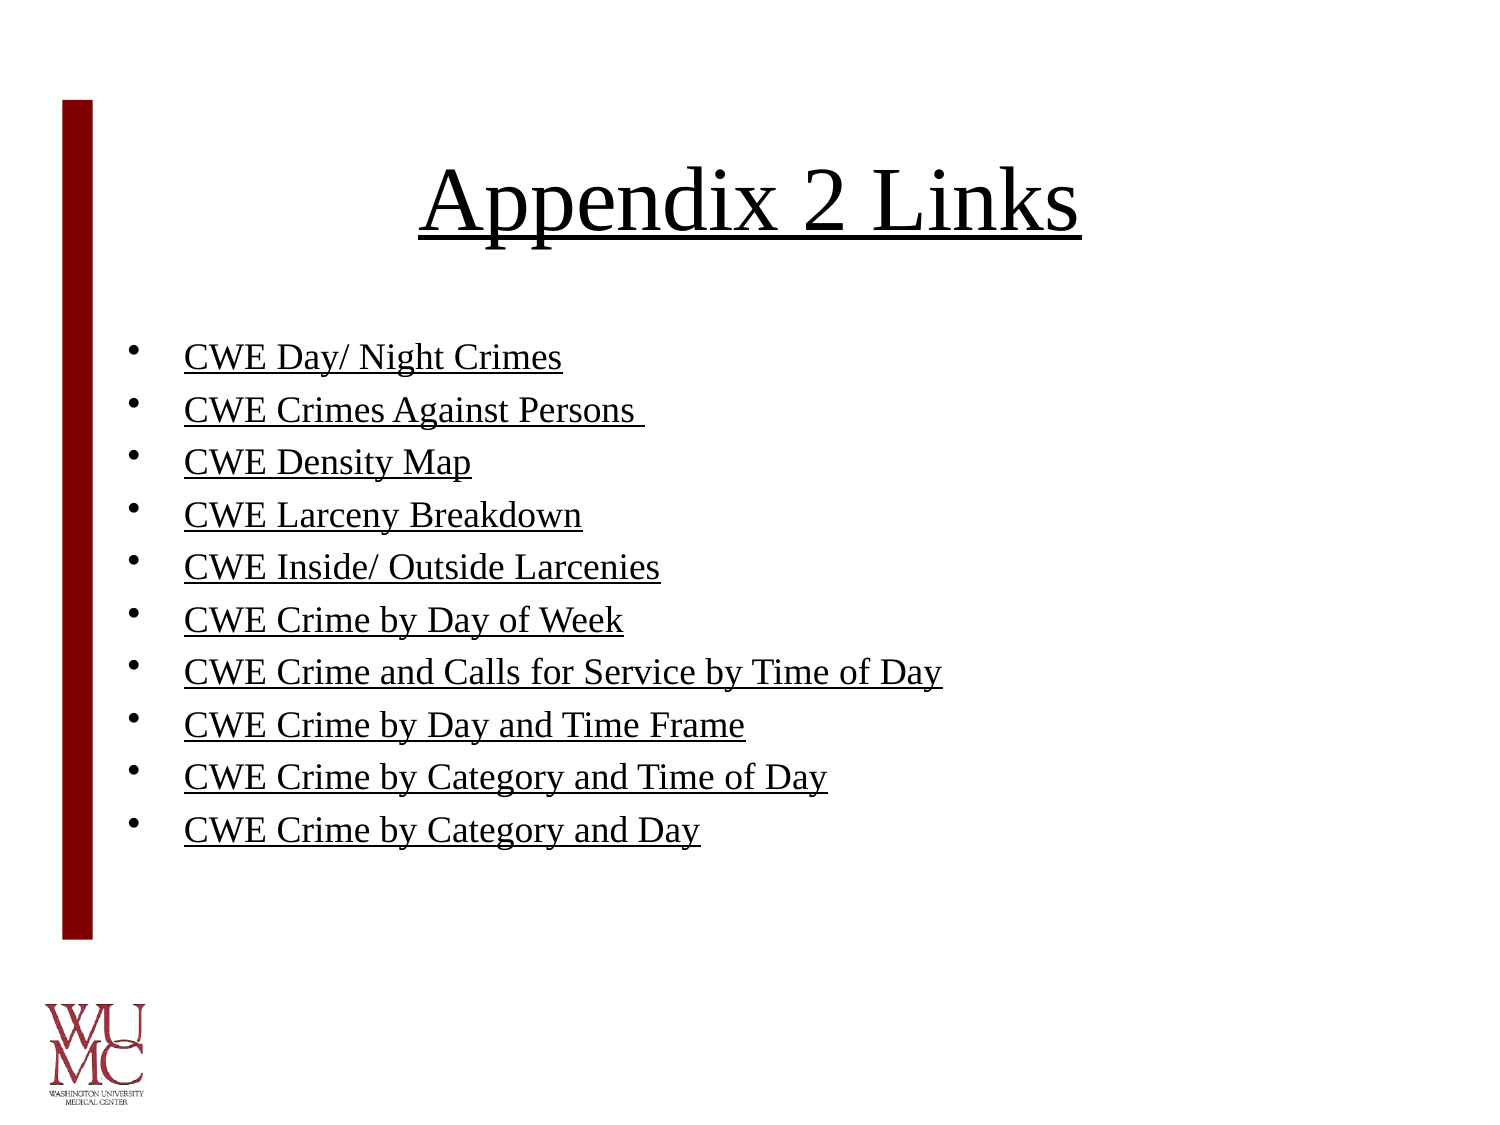

# Appendix 2 Links
CWE Day/ Night Crimes
CWE Crimes Against Persons
CWE Density Map
CWE Larceny Breakdown
CWE Inside/ Outside Larcenies
CWE Crime by Day of Week
CWE Crime and Calls for Service by Time of Day
CWE Crime by Day and Time Frame
CWE Crime by Category and Time of Day
CWE Crime by Category and Day